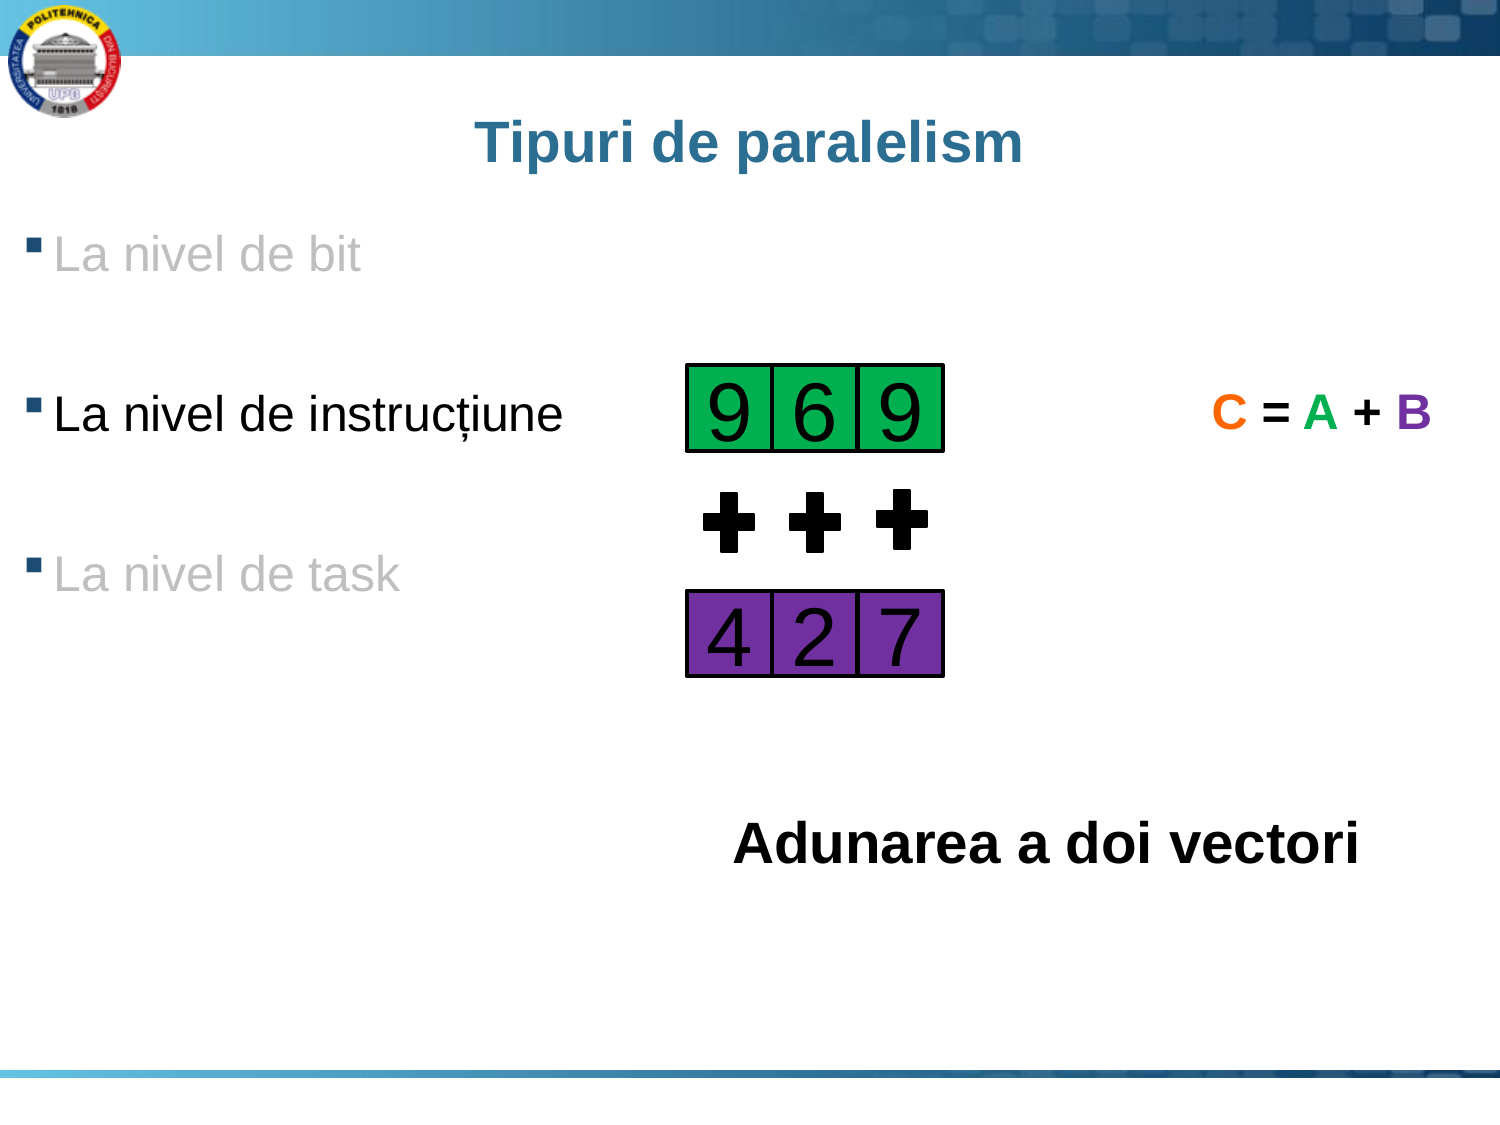

# Tipuri de paralelism
La nivel de bit

La nivel de instrucțiune

La nivel de task
9
6
9
C = A + B

4
2
7
Adunarea a doi vectori